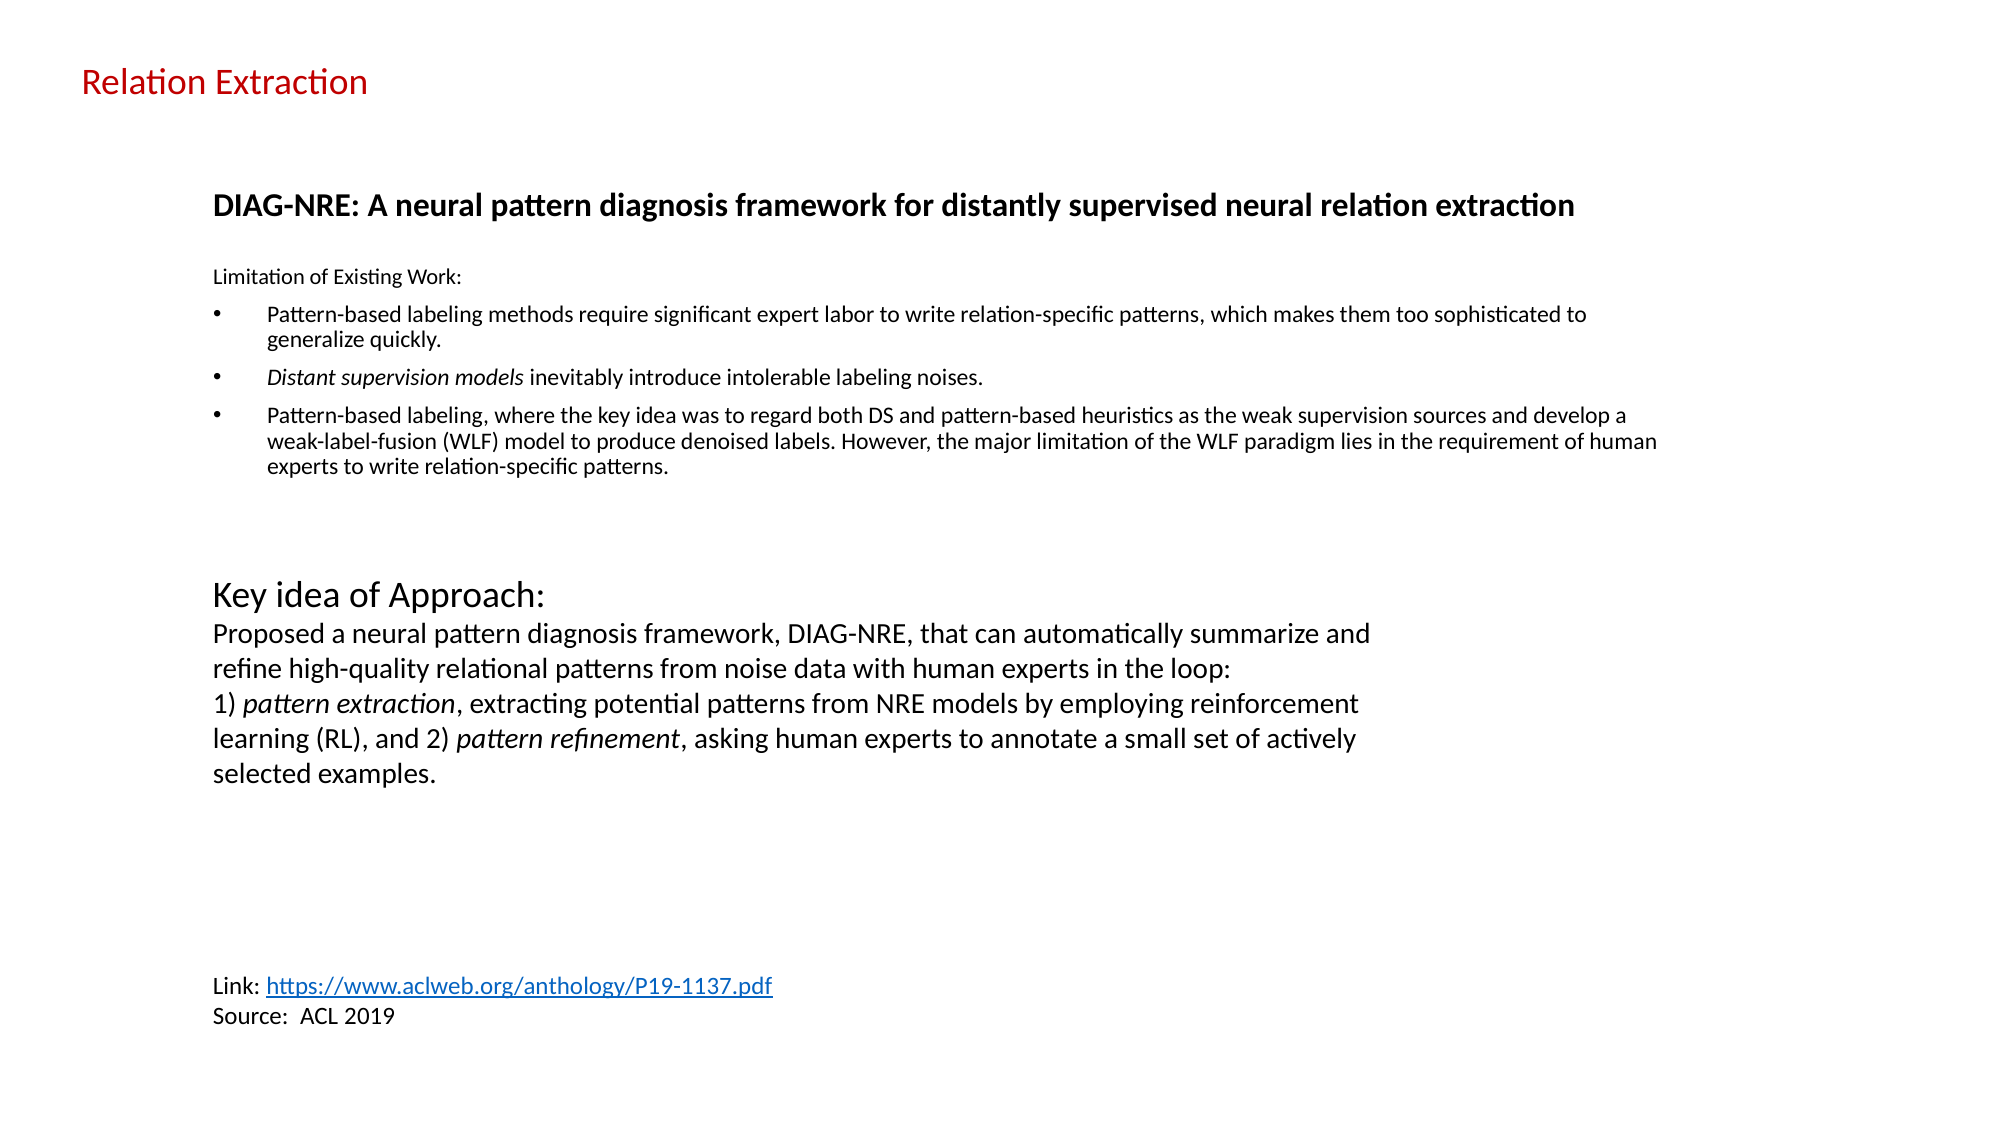

Relation Extraction
# DIAG-NRE: A neural pattern diagnosis framework for distantly supervised neural relation extraction
Limitation of Existing Work:
Pattern-based labeling methods require significant expert labor to write relation-specific patterns, which makes them too sophisticated to generalize quickly.
Distant supervision models inevitably introduce intolerable labeling noises.
Pattern-based labeling, where the key idea was to regard both DS and pattern-based heuristics as the weak supervision sources and develop a weak-label-fusion (WLF) model to produce denoised labels. However, the major limitation of the WLF paradigm lies in the requirement of human experts to write relation-specific patterns.

Key idea of Approach:
Proposed a neural pattern diagnosis framework, DIAG-NRE, that can automatically summarize and refine high-quality relational patterns from noise data with human experts in the loop:
1) pattern extraction, extracting potential patterns from NRE models by employing reinforcement learning (RL), and 2) pattern refinement, asking human experts to annotate a small set of actively selected examples.

Link: https://www.aclweb.org/anthology/P19-1137.pdf
Source:  ACL 2019